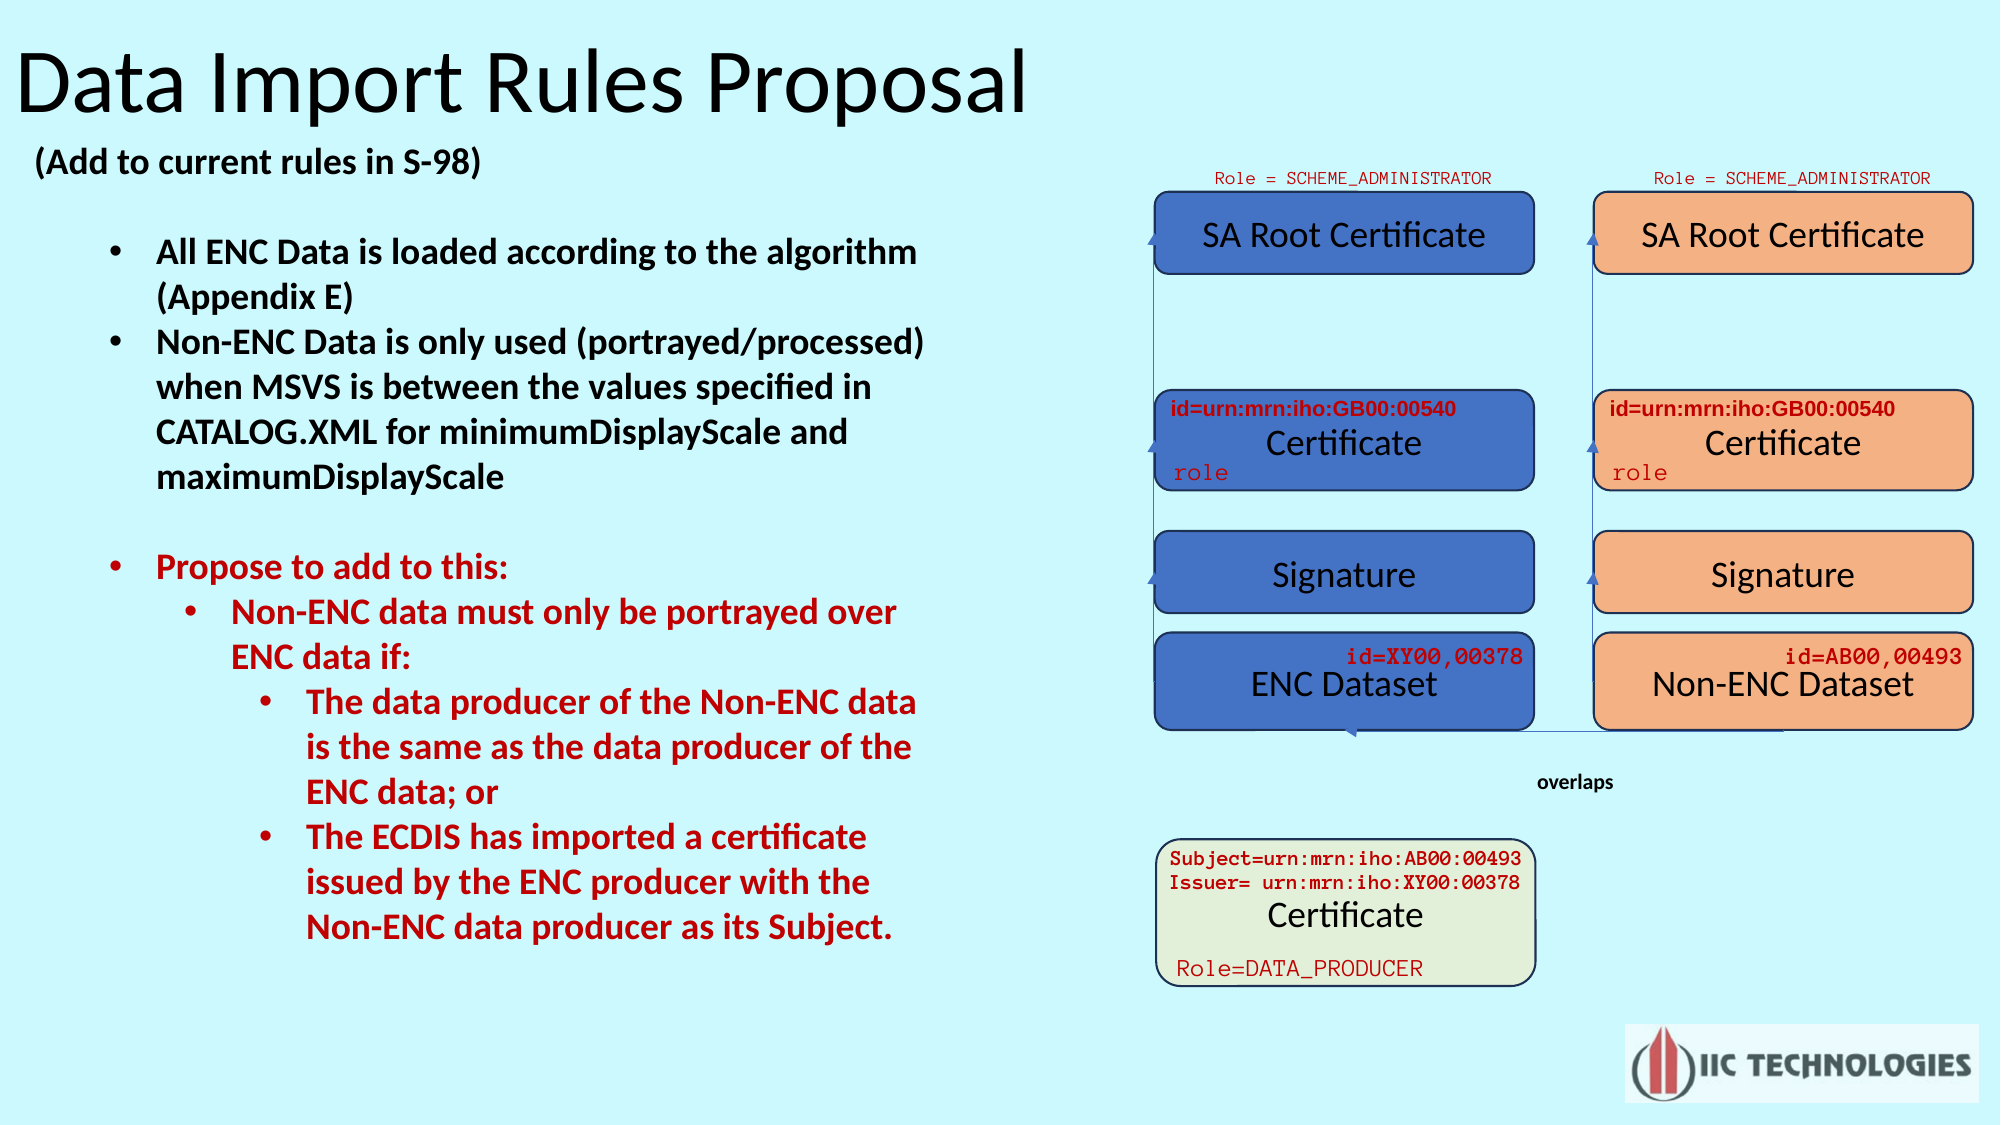

# Data Import Rules Proposal
(Add to current rules in S-98)

All ENC Data is loaded according to the algorithm (Appendix E)
Non-ENC Data is only used (portrayed/processed) when MSVS is between the values specified in CATALOG.XML for minimumDisplayScale and maximumDisplayScale

Propose to add to this:
Non-ENC data must only be portrayed over ENC data if:
The data producer of the Non-ENC data is the same as the data producer of the ENC data; or
The ECDIS has imported a certificate issued by the ENC producer with the Non-ENC data producer as its Subject.

Role = SCHEME_ADMINISTRATOR
Role = SCHEME_ADMINISTRATOR
SA Root Certificate
SA Root Certificate
id=urn:mrn:iho:GB00:00540
id=urn:mrn:iho:GB00:00540
Certificate
Certificate
role
role
Signature
Signature
ENC Dataset
id=XY00,00378
Non-ENC Dataset
id=AB00,00493
overlaps
Subject=urn:mrn:iho:AB00:00493
Certificate
Issuer= urn:mrn:iho:XY00:00378
Role=DATA_PRODUCER